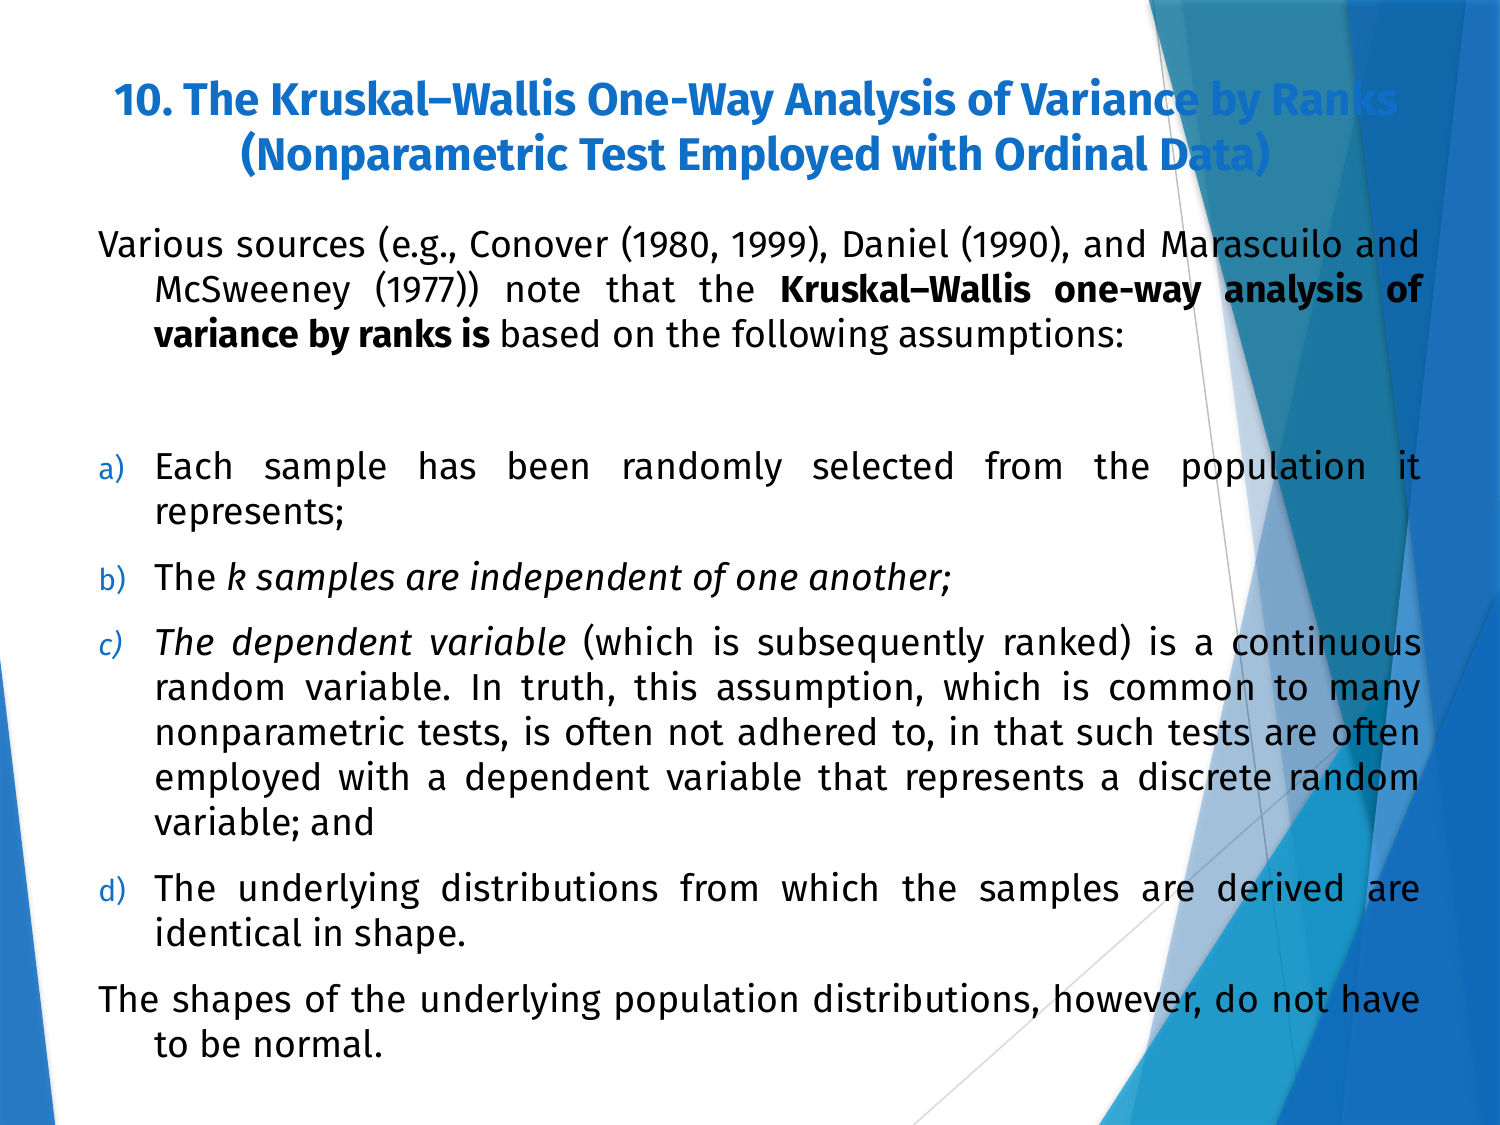

# 10. The Kruskal–Wallis One-Way Analysis of Variance by Ranks (Nonparametric Test Employed with Ordinal Data)
Various sources (e.g., Conover (1980, 1999), Daniel (1990), and Marascuilo and McSweeney (1977)) note that the Kruskal–Wallis one-way analysis of variance by ranks is based on the following assumptions:

Each sample has been randomly selected from the population it represents;
The k samples are independent of one another;
The dependent variable (which is subsequently ranked) is a continuous random variable. In truth, this assumption, which is common to many nonparametric tests, is often not adhered to, in that such tests are often employed with a dependent variable that represents a discrete random variable; and
The underlying distributions from which the samples are derived are identical in shape.
The shapes of the underlying population distributions, however, do not have to be normal.